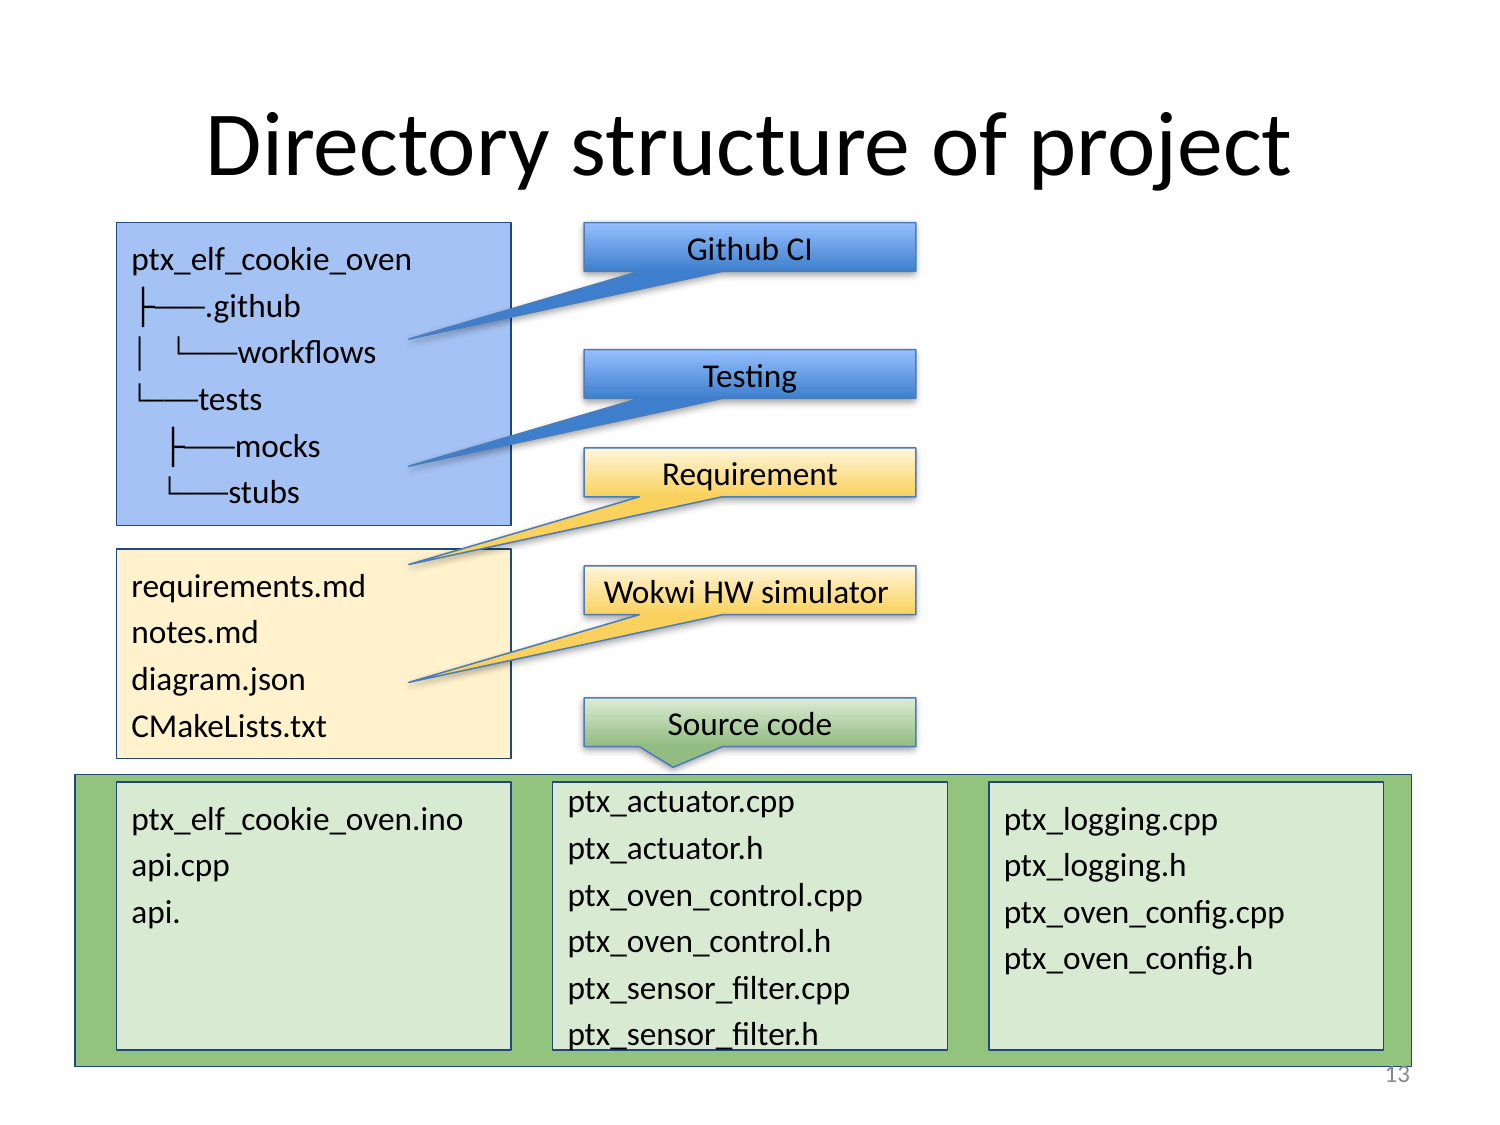

# Directory structure of project
ptx_elf_cookie_oven
├───.github
│   └───workflows
└───tests
    ├───mocks
    └───stubs
Github CI
Testing
Requirement
requirements.md
notes.md
diagram.json
CMakeLists.txt
Wokwi HW simulator
Source code

ptx_actuator.cpp
ptx_actuator.h
ptx_oven_control.cpp
ptx_oven_control.h
ptx_sensor_filter.cpp
ptx_sensor_filter.h
ptx_logging.cpp
ptx_logging.h
ptx_oven_config.cpp
ptx_oven_config.h
ptx_elf_cookie_oven.ino
api.cpp
api.
13